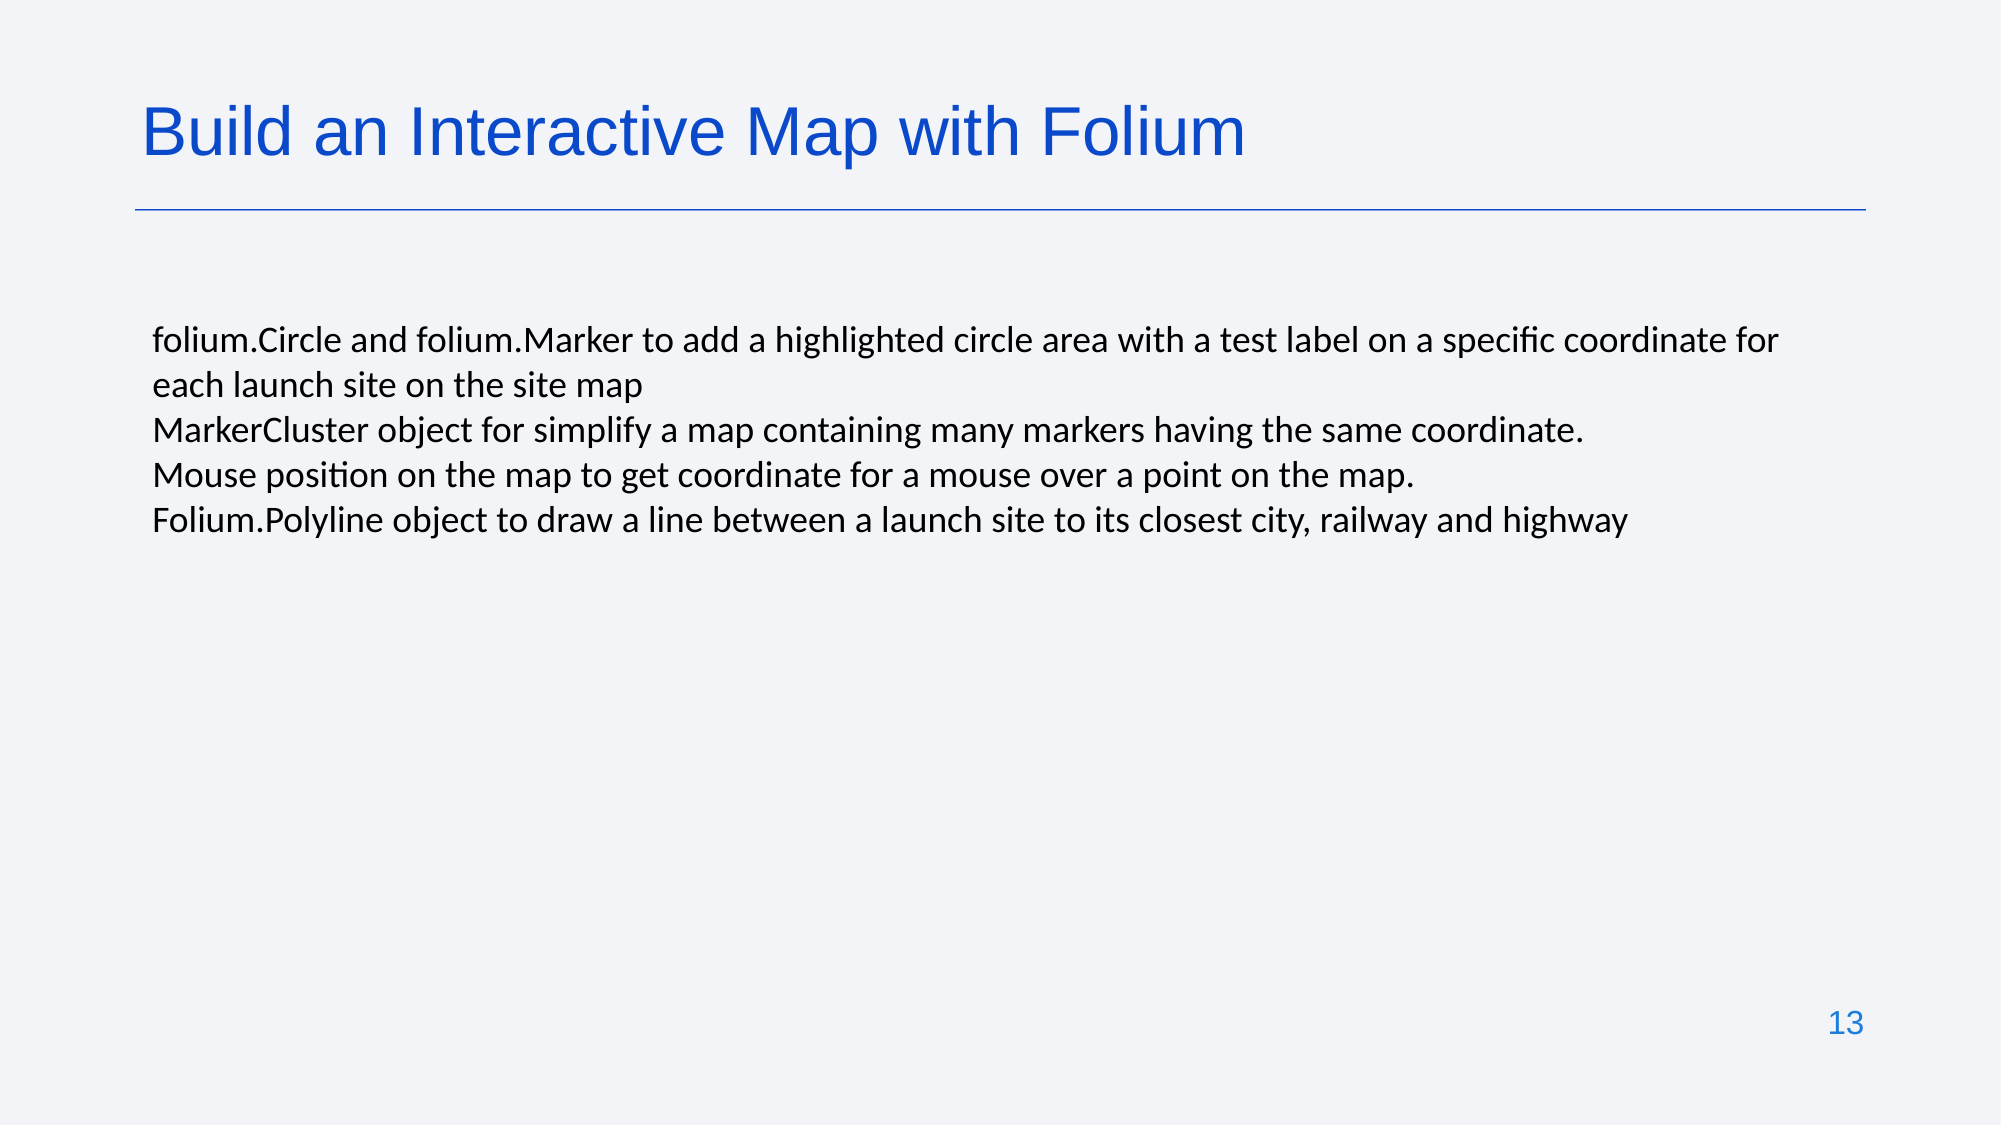

Build an Interactive Map with Folium
folium.Circle and folium.Marker to add a highlighted circle area with a test label on a specific coordinate for each launch site on the site map
MarkerCluster object for simplify a map containing many markers having the same coordinate.
Mouse position on the map to get coordinate for a mouse over a point on the map.
Folium.Polyline object to draw a line between a launch site to its closest city, railway and highway

13